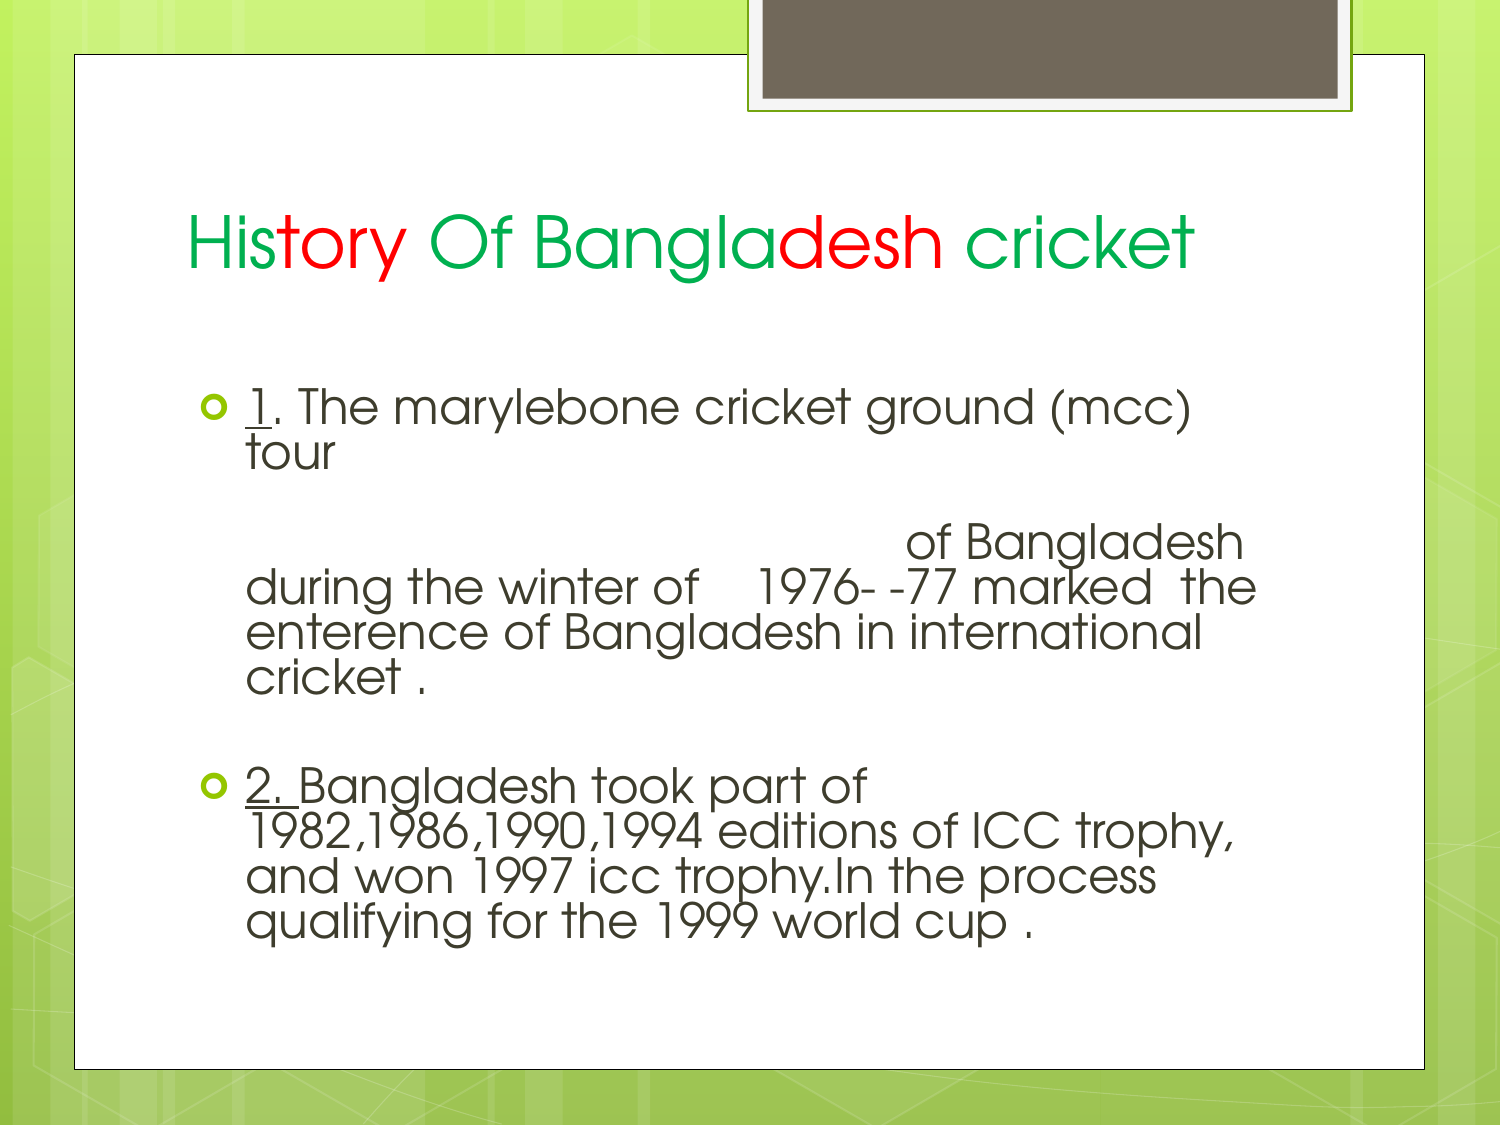

# History Of Bangladesh cricket
1. The marylebone cricket ground (mcc) tour                                                                                                                                                                                                   of Bangladesh  during the winter of    1976- -77 marked  the enterence of Bangladesh in international cricket .

2. Bangladesh took part of 1982,1986,1990,1994 editions of ICC trophy, and won 1997 icc trophy.In the process qualifying for the 1999 world cup .